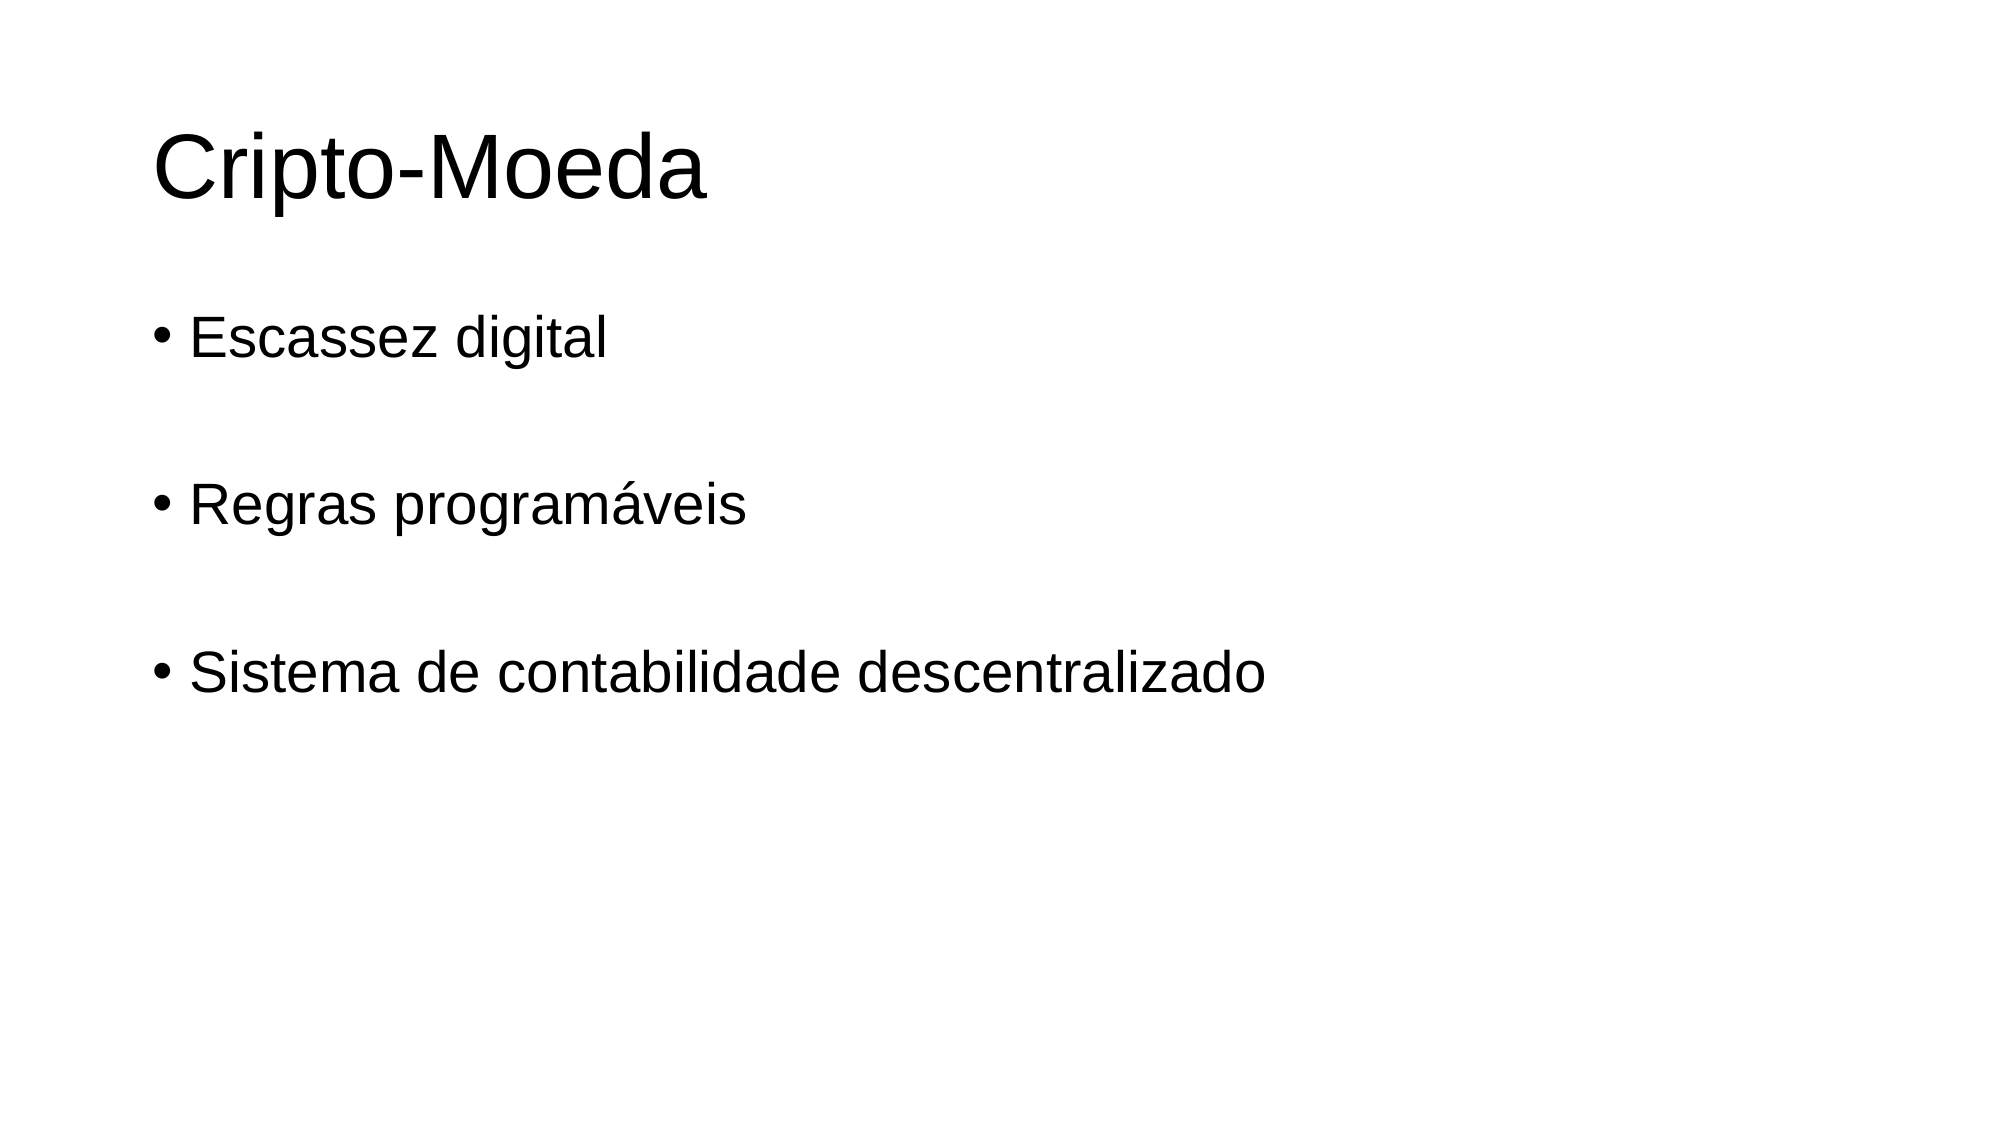

Cripto-Moeda
Escassez digital

Regras programáveis

Sistema de contabilidade descentralizado